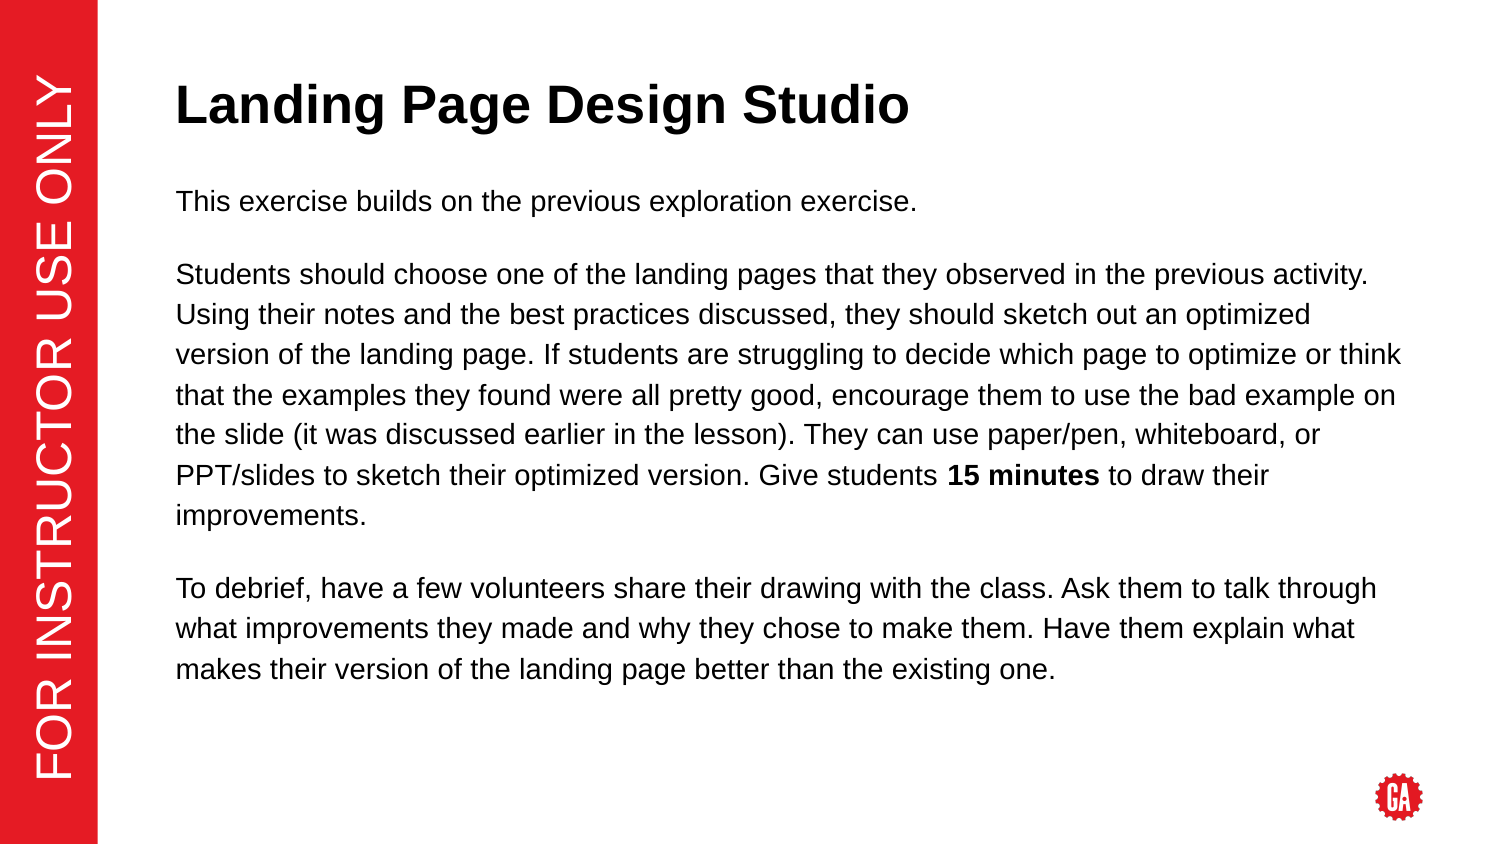

# Landing Page Design Studio
This exercise builds on the previous exploration exercise.
Students should choose one of the landing pages that they observed in the previous activity. Using their notes and the best practices discussed, they should sketch out an optimized version of the landing page. If students are struggling to decide which page to optimize or think that the examples they found were all pretty good, encourage them to use the bad example on the slide (it was discussed earlier in the lesson). They can use paper/pen, whiteboard, or PPT/slides to sketch their optimized version. Give students 15 minutes to draw their improvements.
To debrief, have a few volunteers share their drawing with the class. Ask them to talk through what improvements they made and why they chose to make them. Have them explain what makes their version of the landing page better than the existing one.